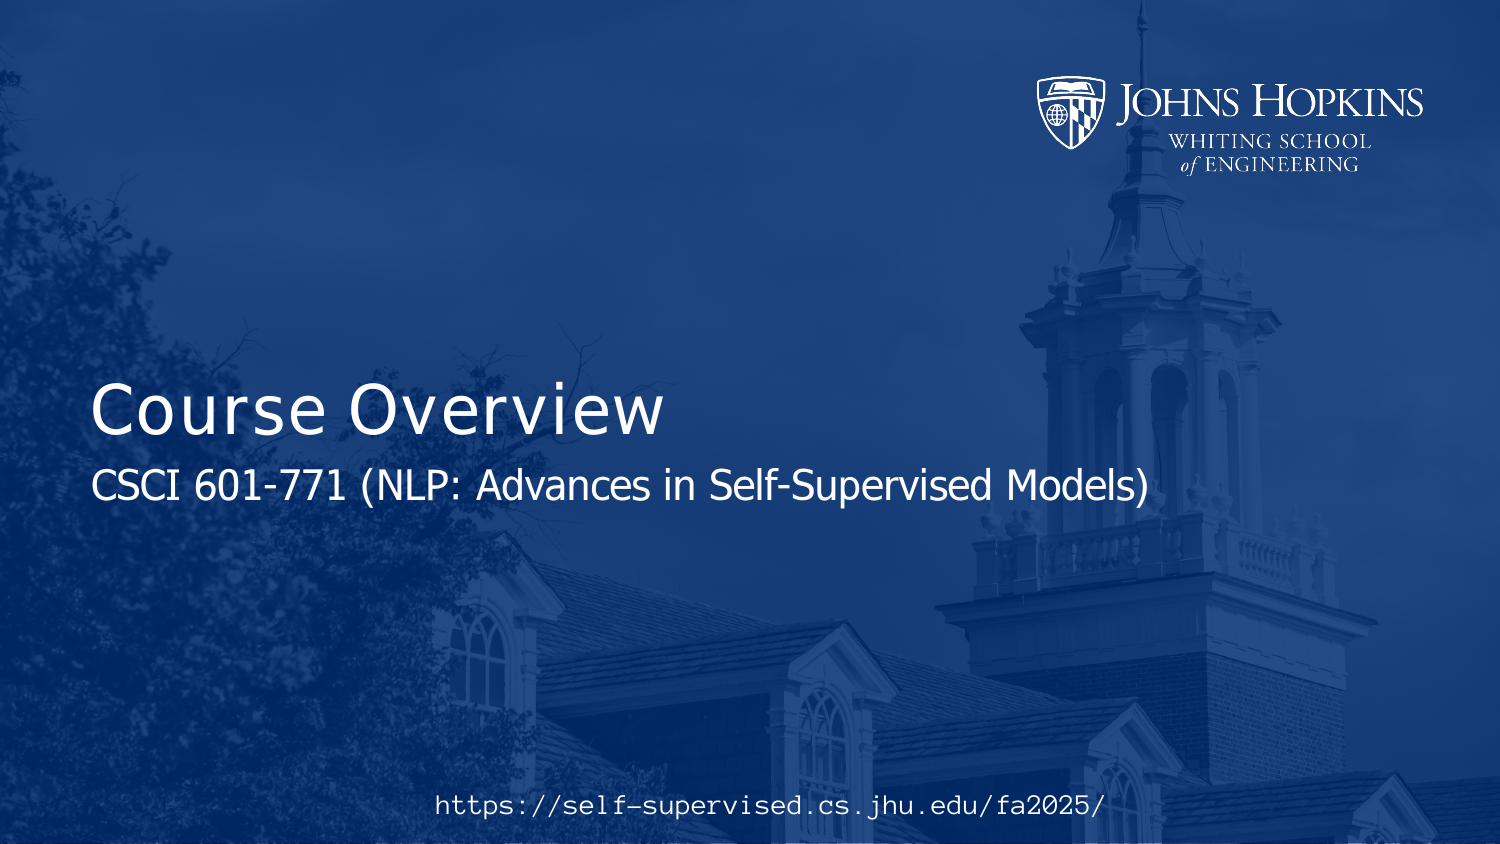

# Course Overview
CSCI 601-771 (NLP: Advances in Self-Supervised Models)

https://self-supervised.cs.jhu.edu/fa2025/